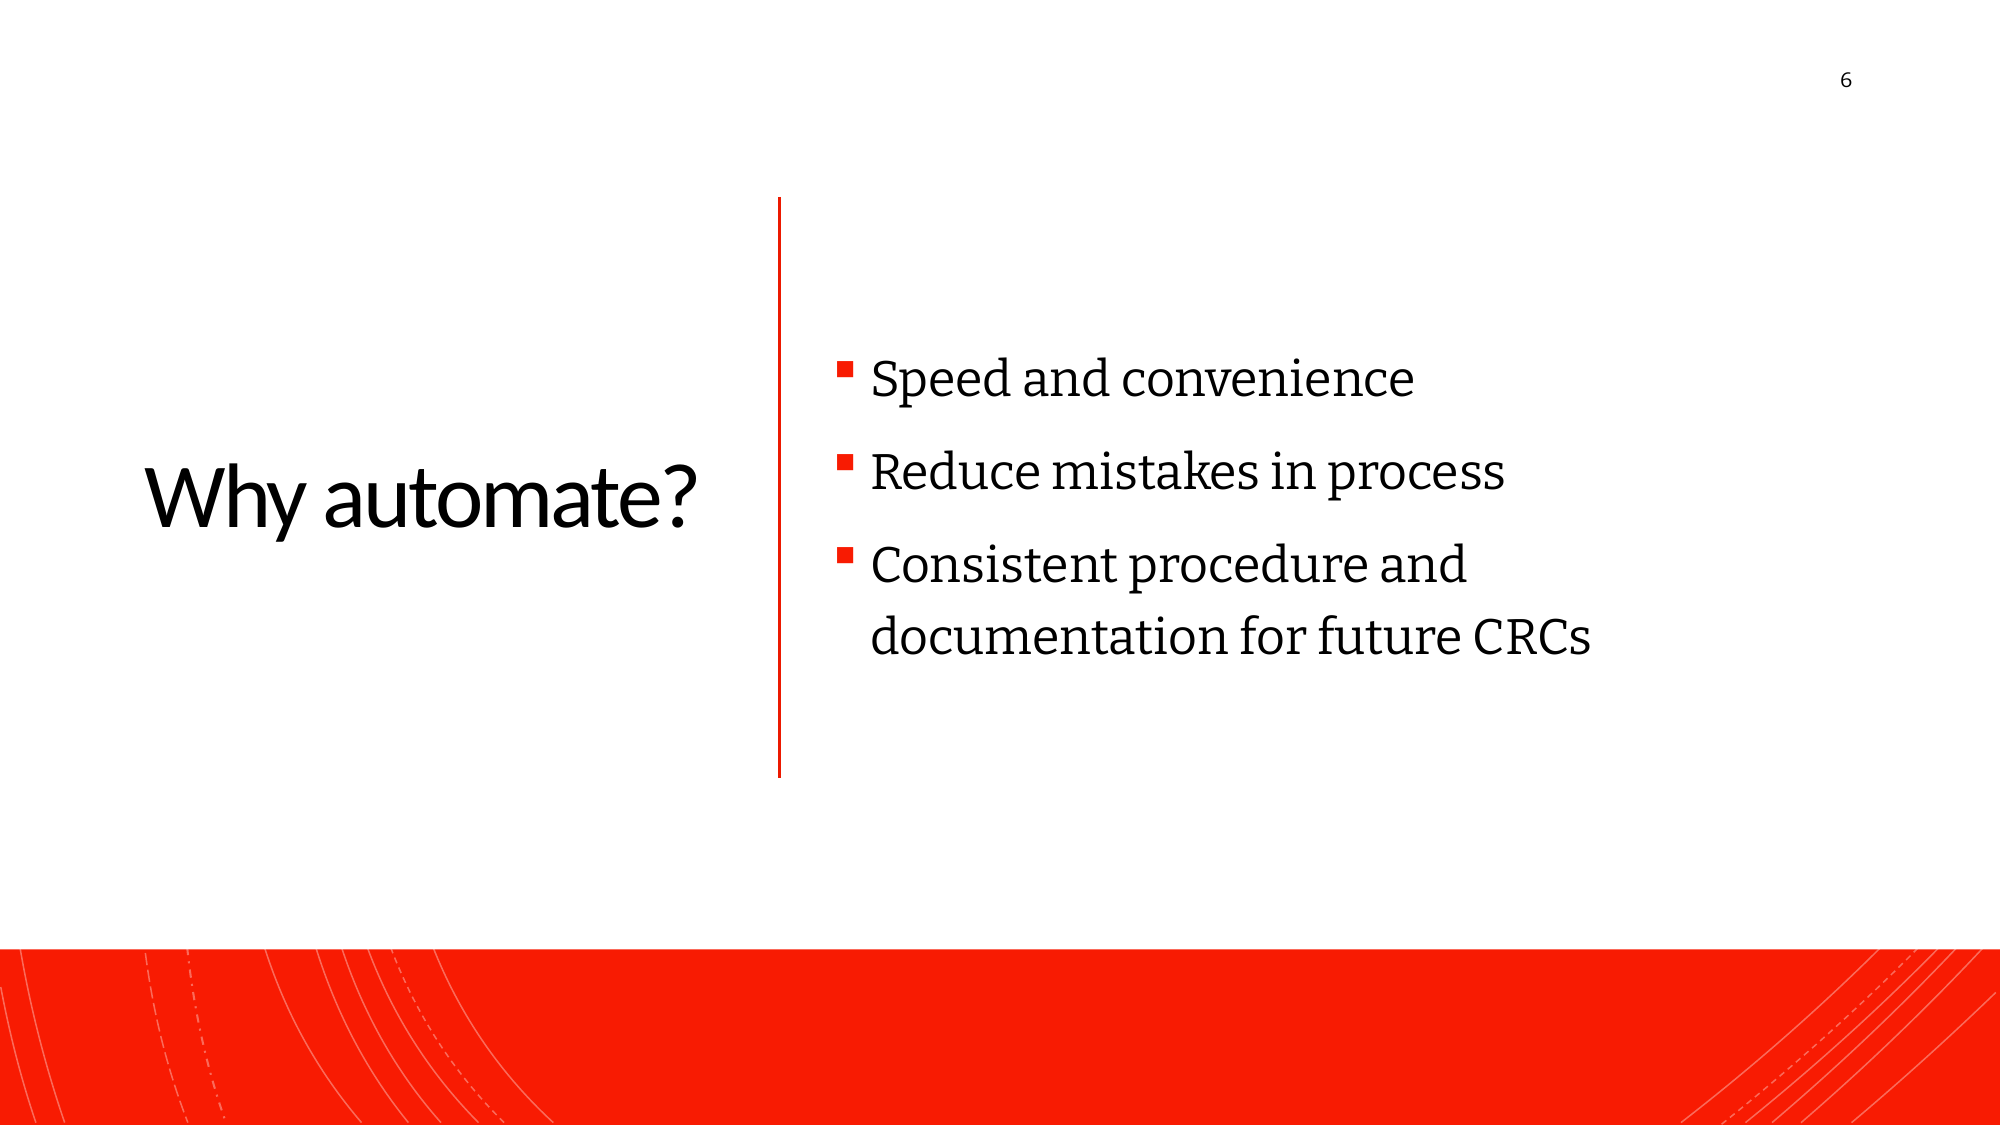

6
# Why automate?
Speed and convenience
Reduce mistakes in process
Consistent procedure and documentation for future CRCs